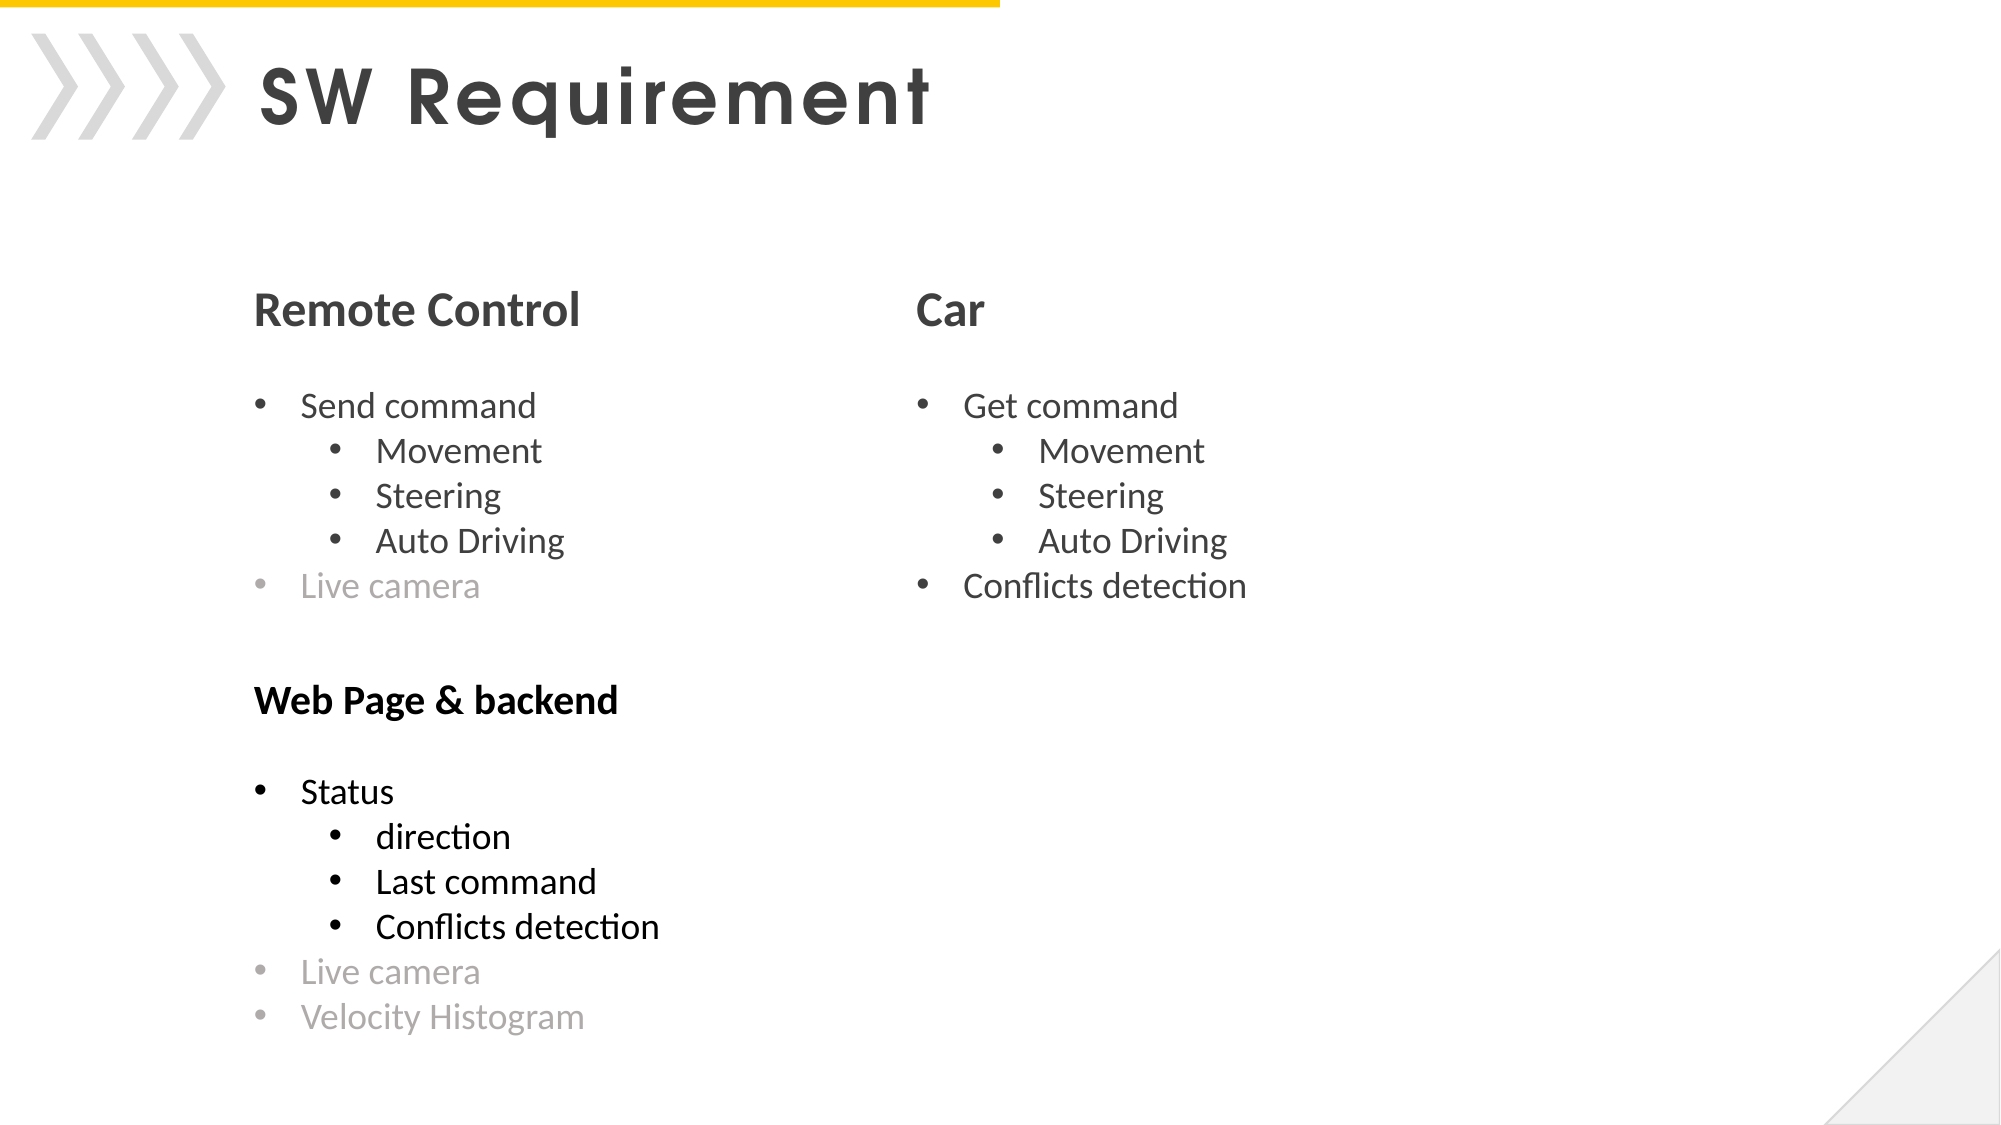

SW Requirement
Remote Control

Send command
Movement
Steering
Auto Driving
Live camera
Car

Get command
Movement
Steering
Auto Driving
Conflicts detection
Web Page & backend

Status
direction
Last command
Conflicts detection
Live camera
Velocity Histogram